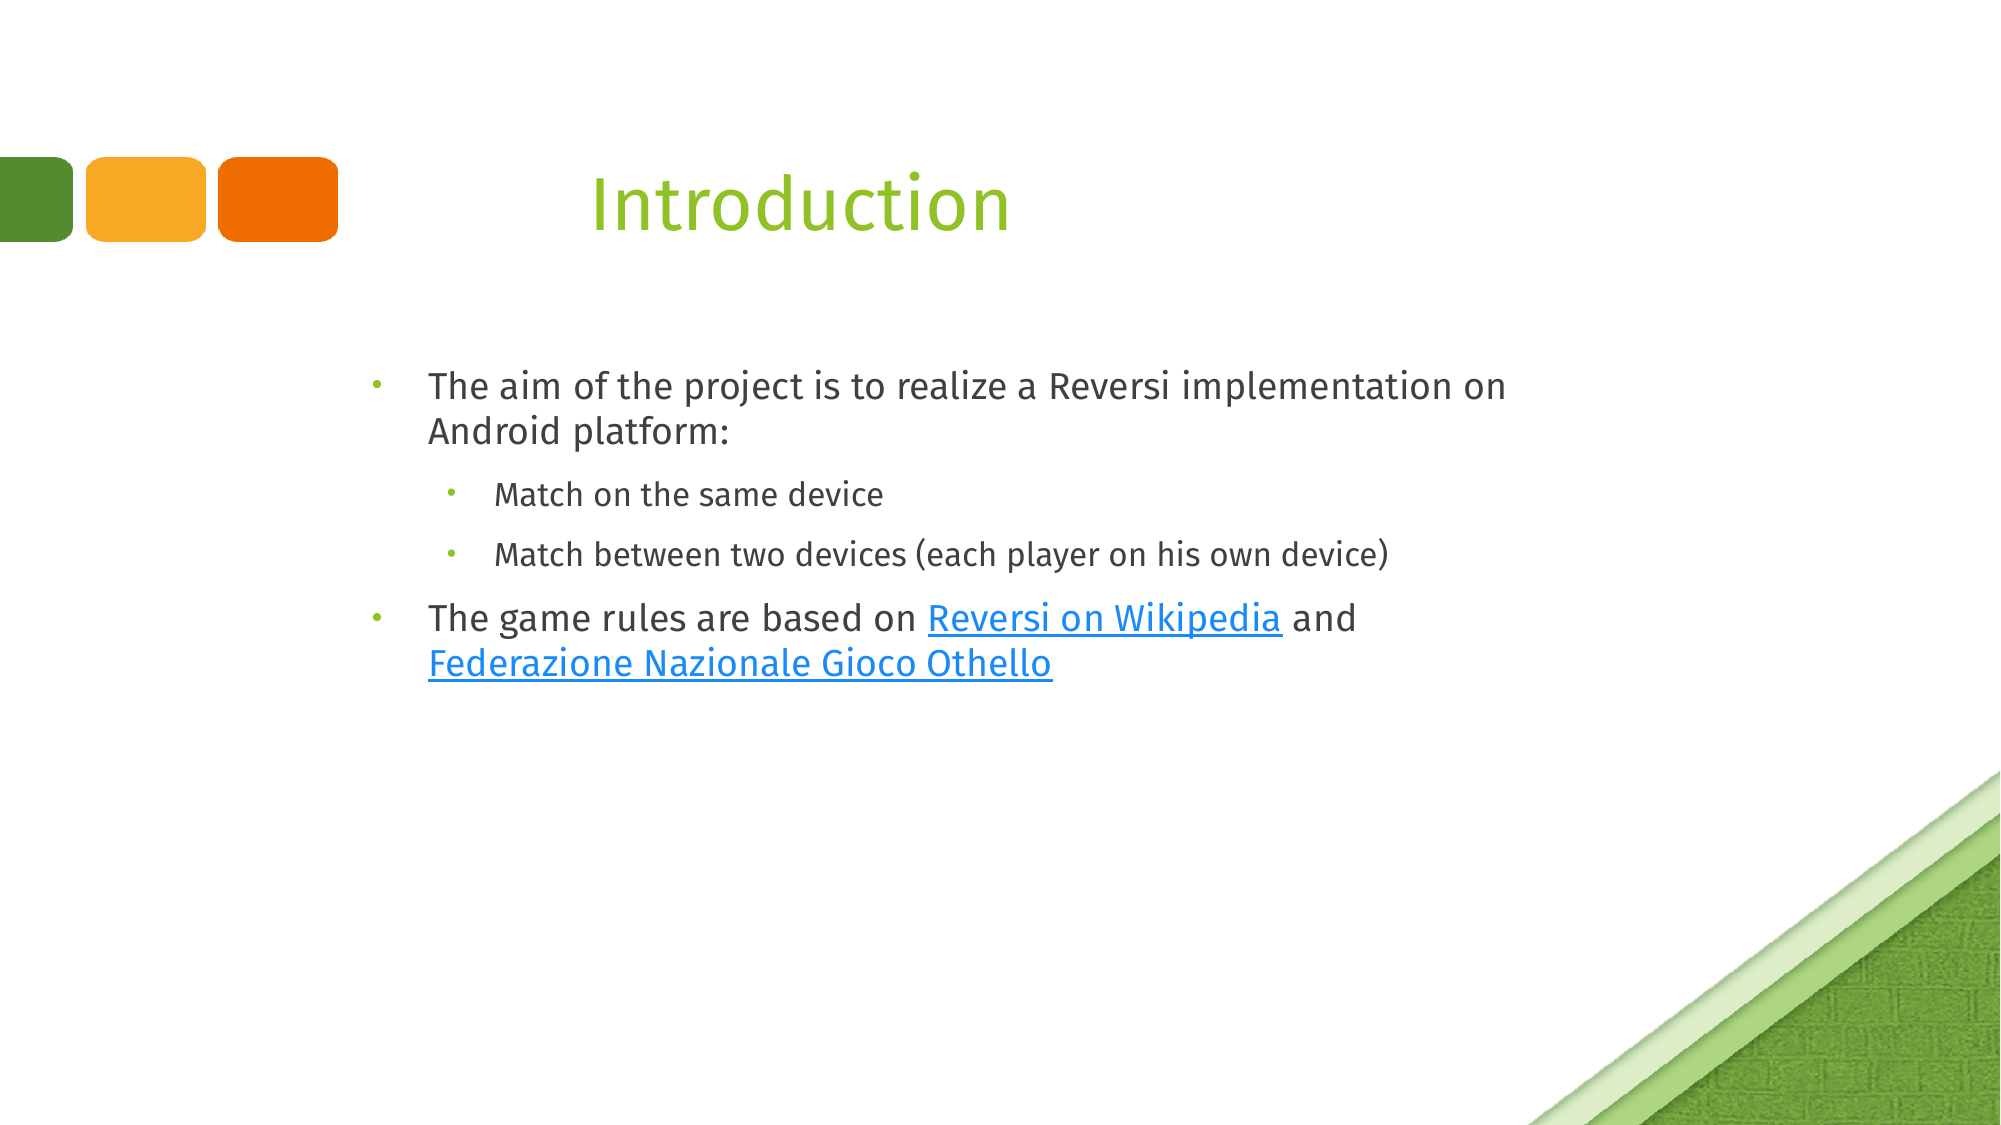

# Introduction
The aim of the project is to realize a Reversi implementation on Android platform:
Match on the same device
Match between two devices (each player on his own device)
The game rules are based on Reversi on Wikipedia and Federazione Nazionale Gioco Othello